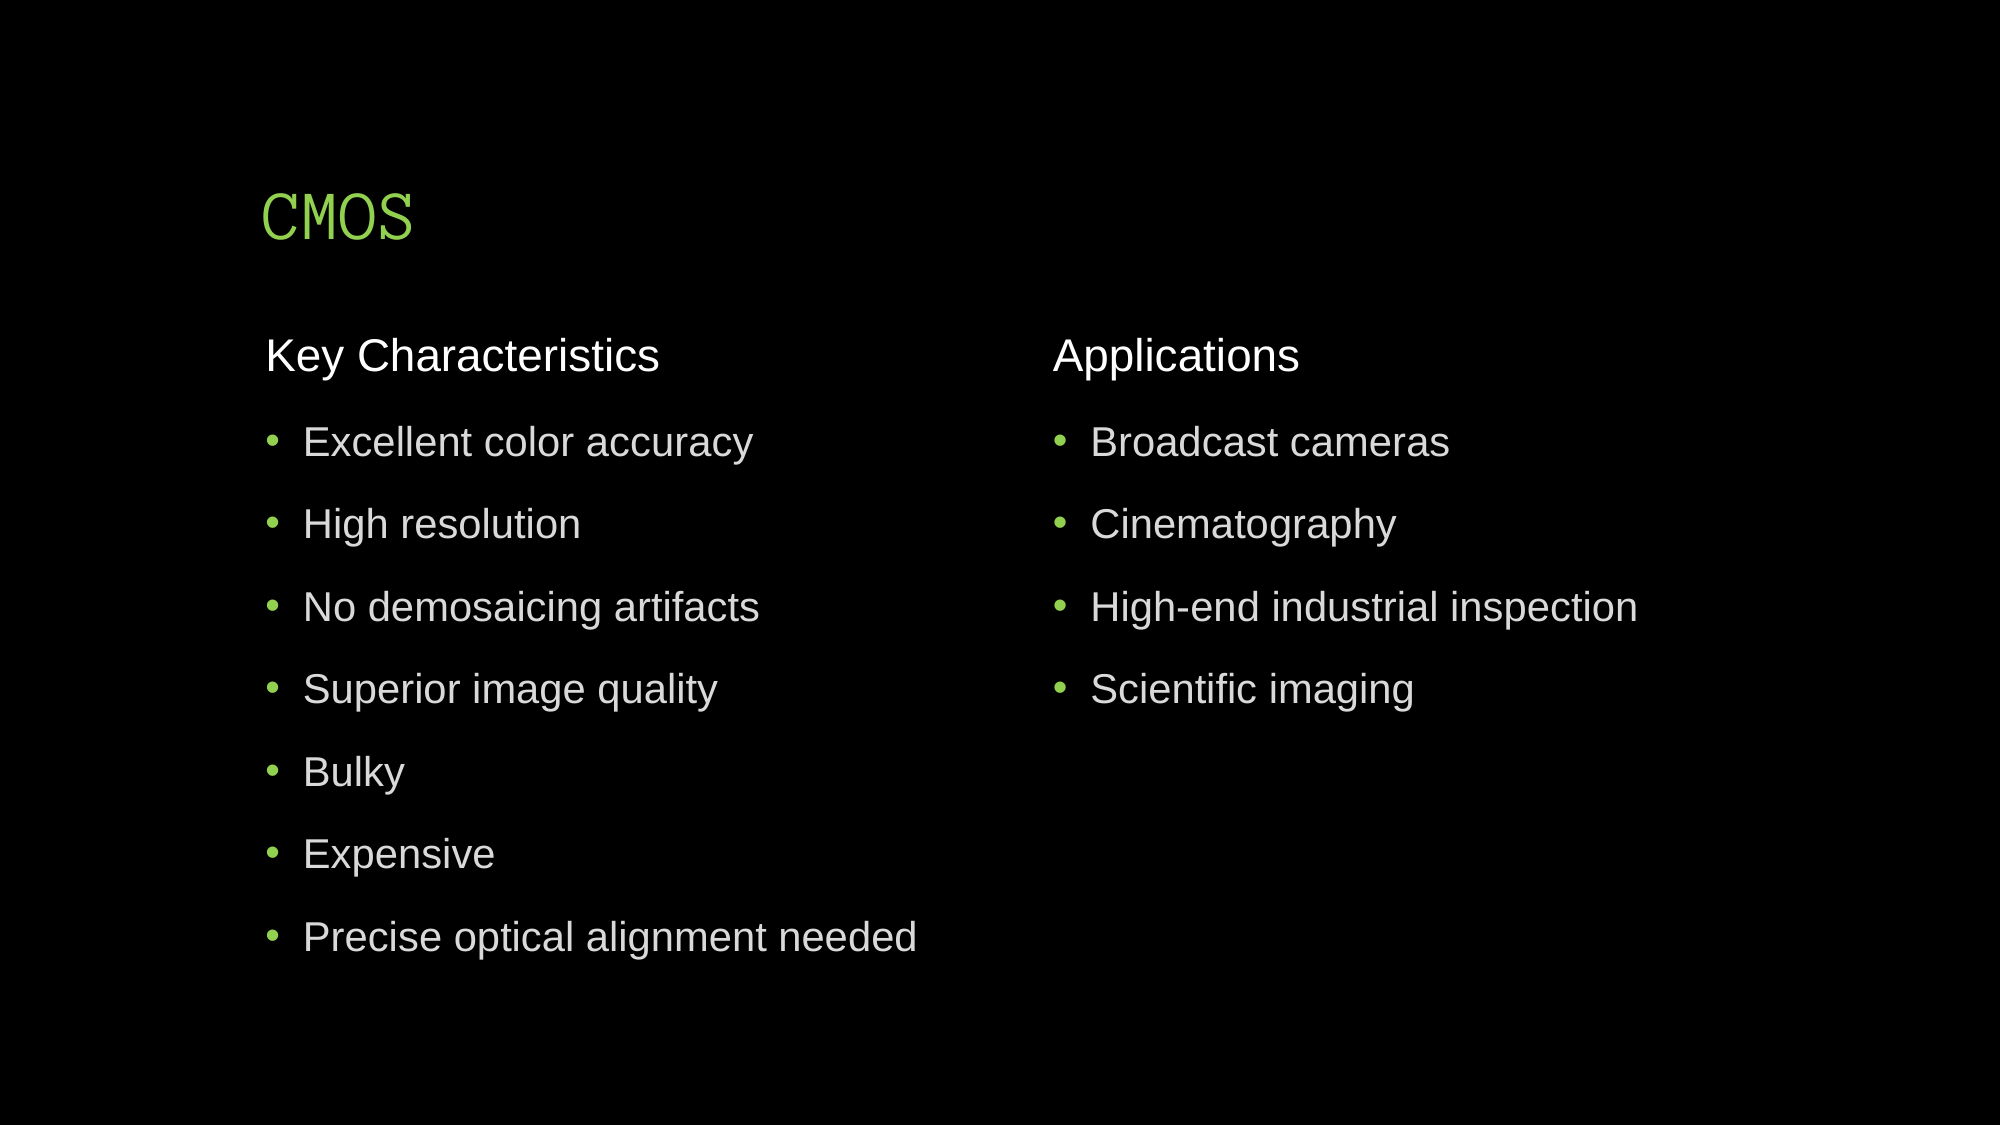

# CMOS
Key Characteristics
Applications
Excellent color accuracy
High resolution
No demosaicing artifacts
Superior image quality
Bulky
Expensive
Precise optical alignment needed
Broadcast cameras
Cinematography
High-end industrial inspection
Scientific imaging